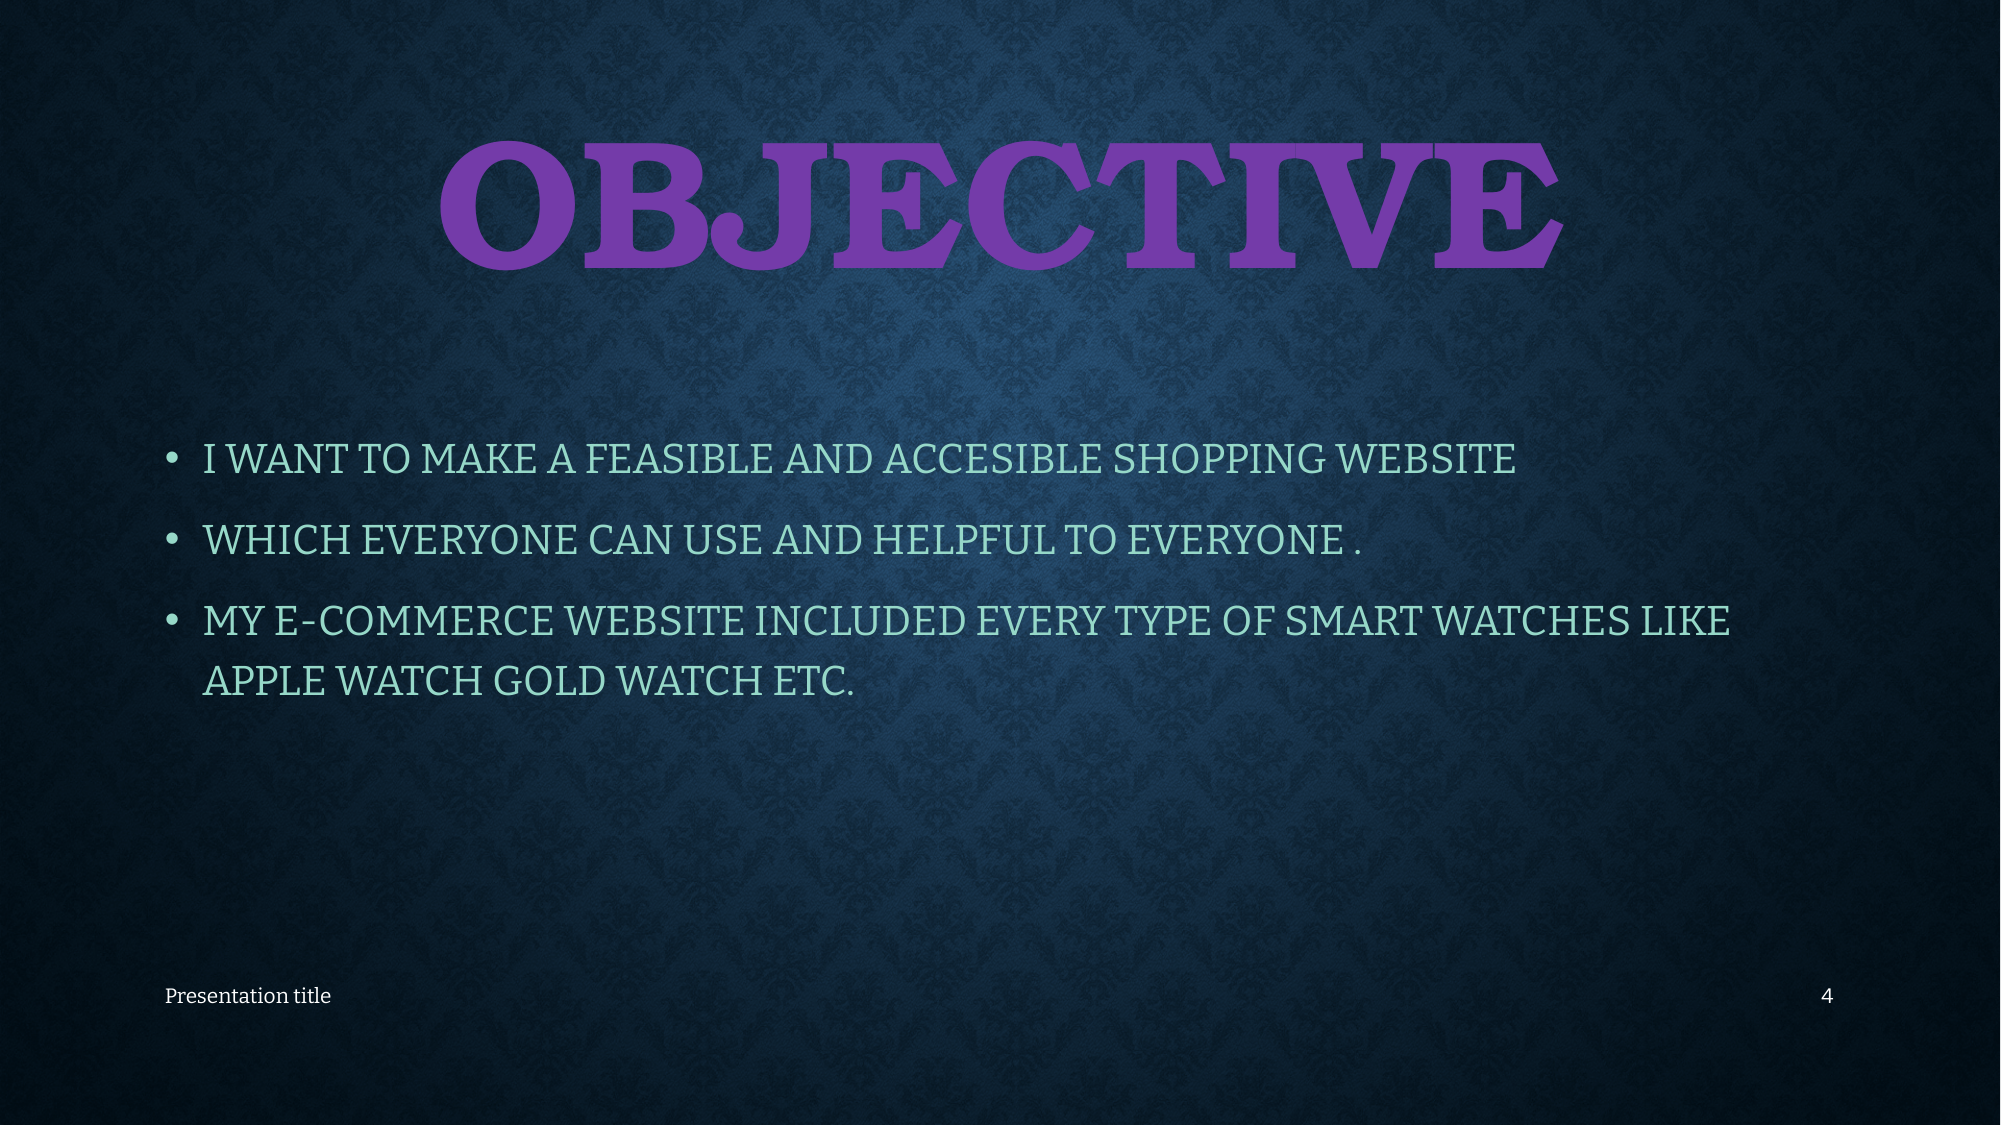

# Objective

I WANT TO MAKE A FEASIBLE AND ACCESIBLE SHOPPING WEBSITE
WHICH EVERYONE CAN USE AND HELPFUL TO EVERYONE .
MY E-COMMERCE WEBSITE INCLUDED EVERY TYPE OF SMART WATCHES LIKE APPLE WATCH GOLD WATCH ETC.

Presentation title
4